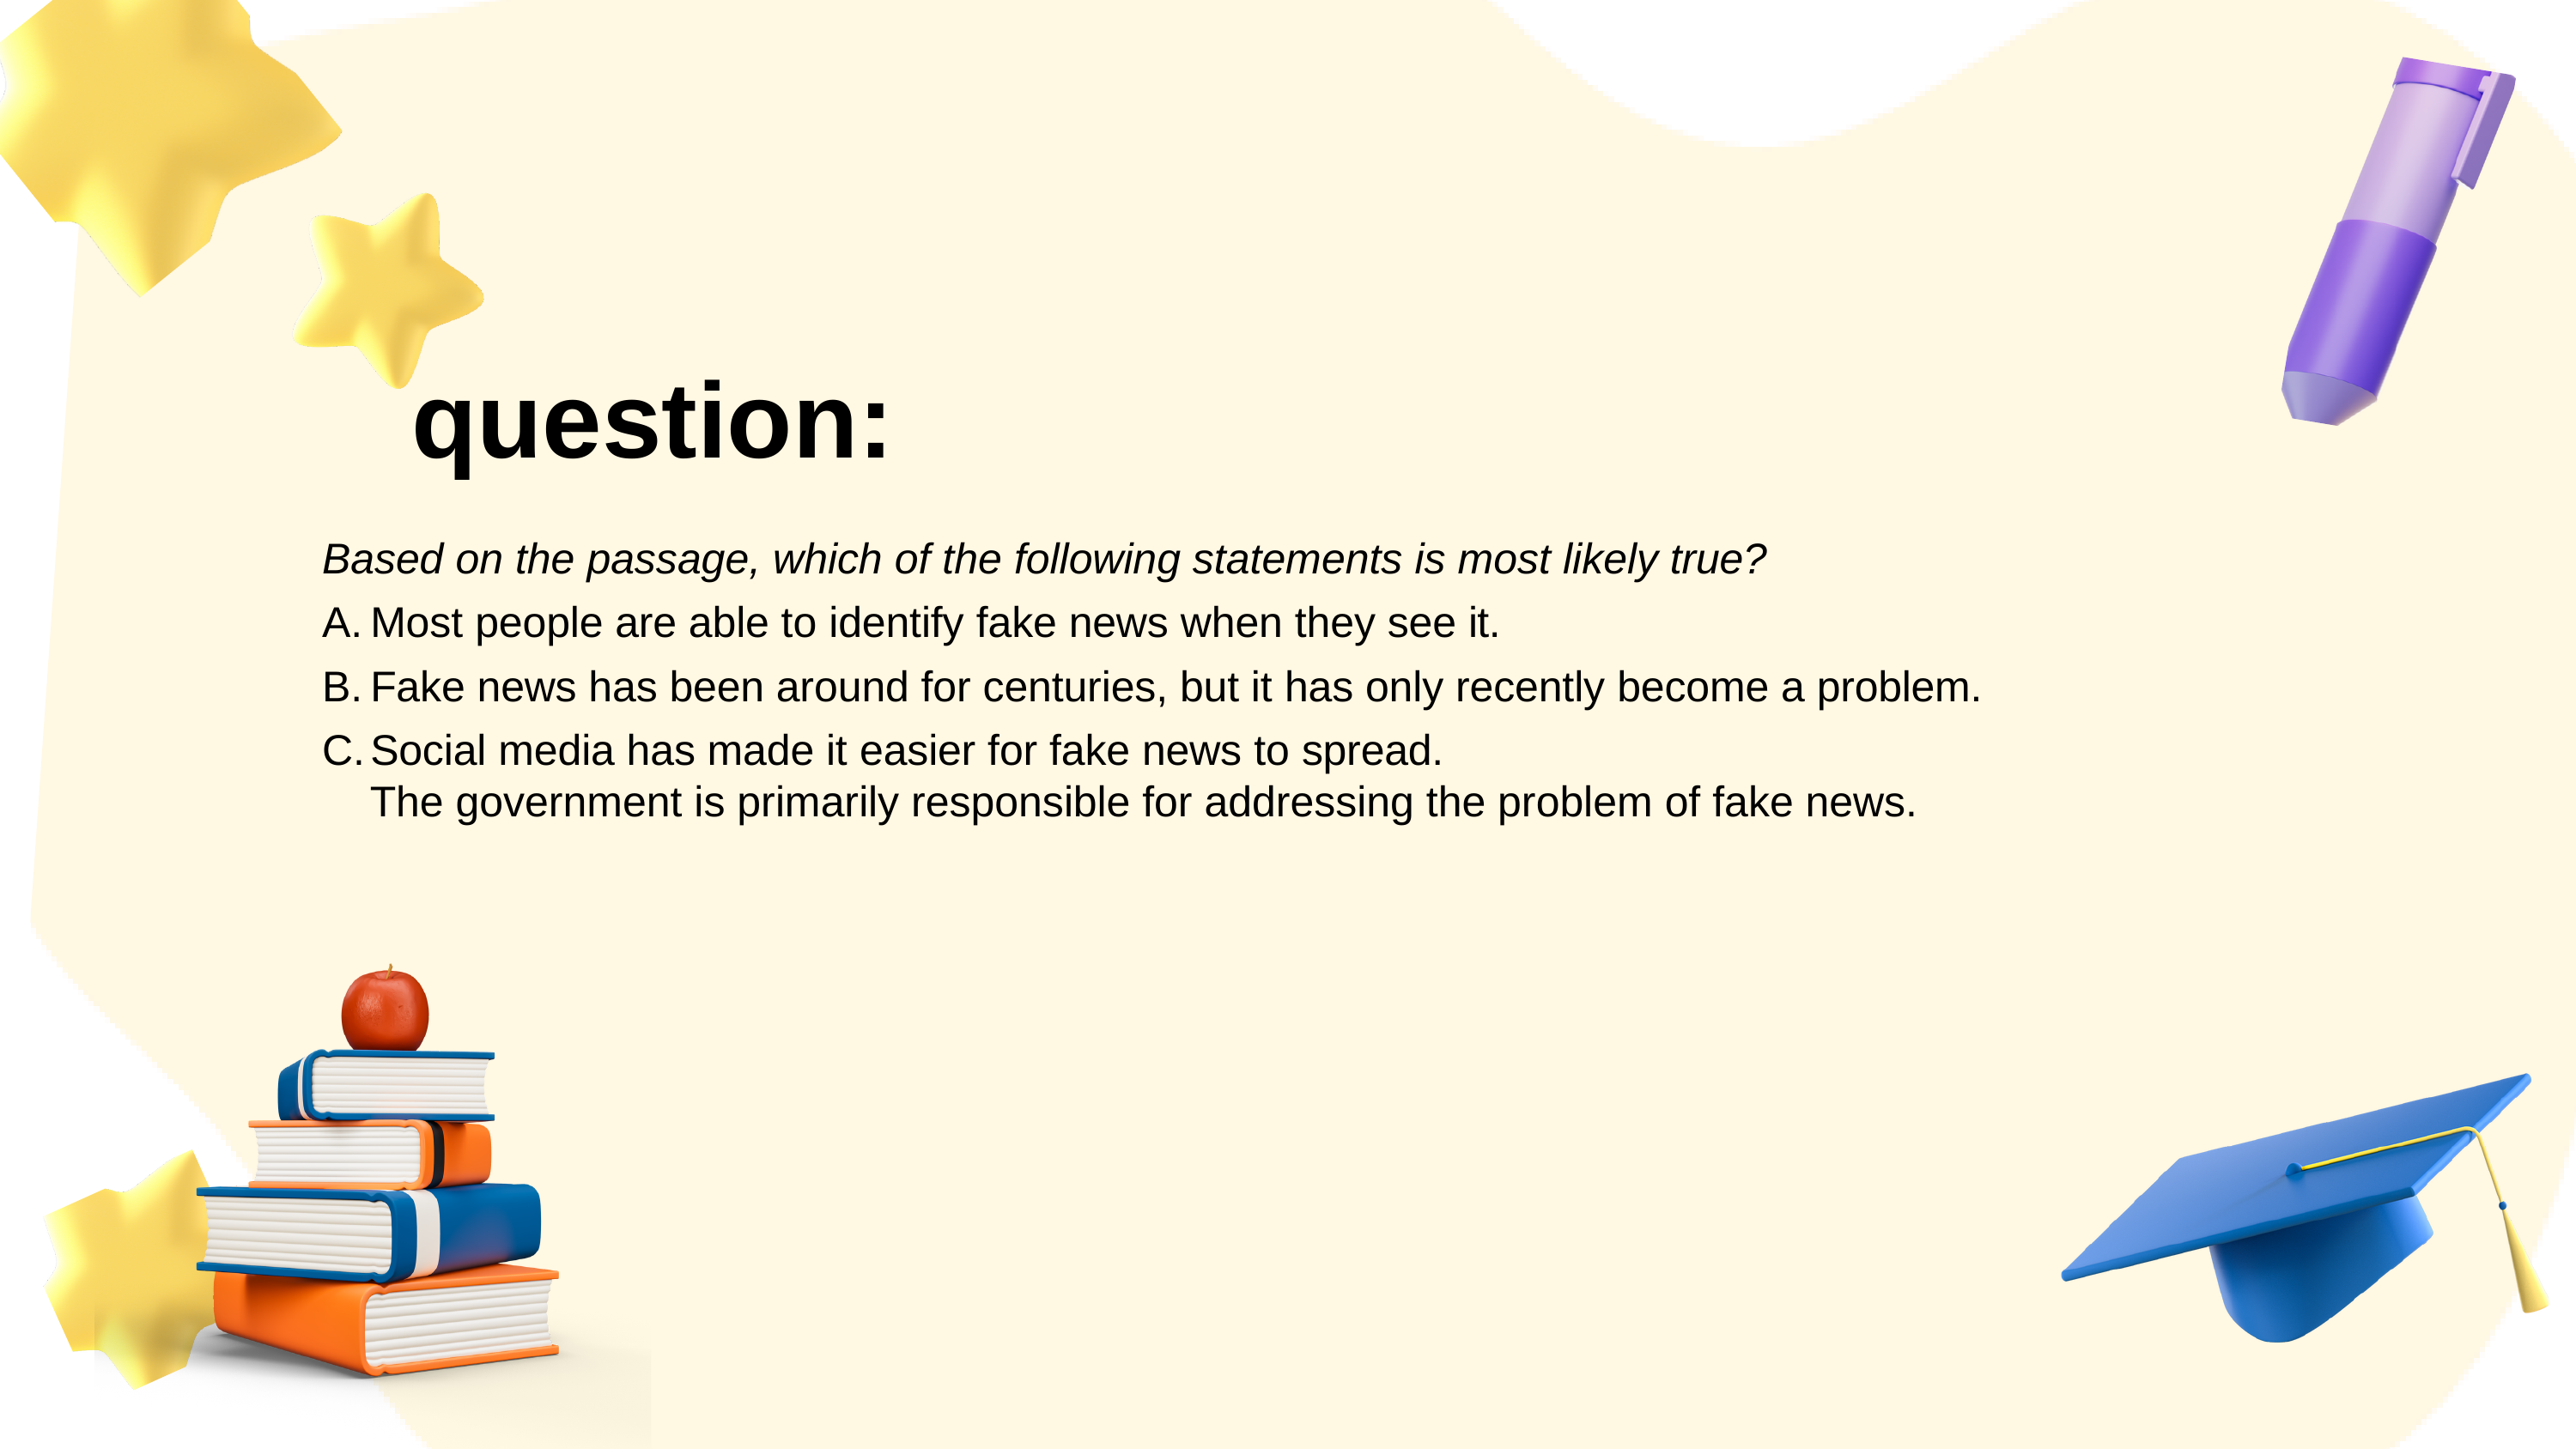

question:

Based on the passage, which of the following statements is most likely true?
Most people are able to identify fake news when they see it.
Fake news has been around for centuries, but it has only recently become a problem.
Social media has made it easier for fake news to spread.
    The government is primarily responsible for addressing the problem of fake news.